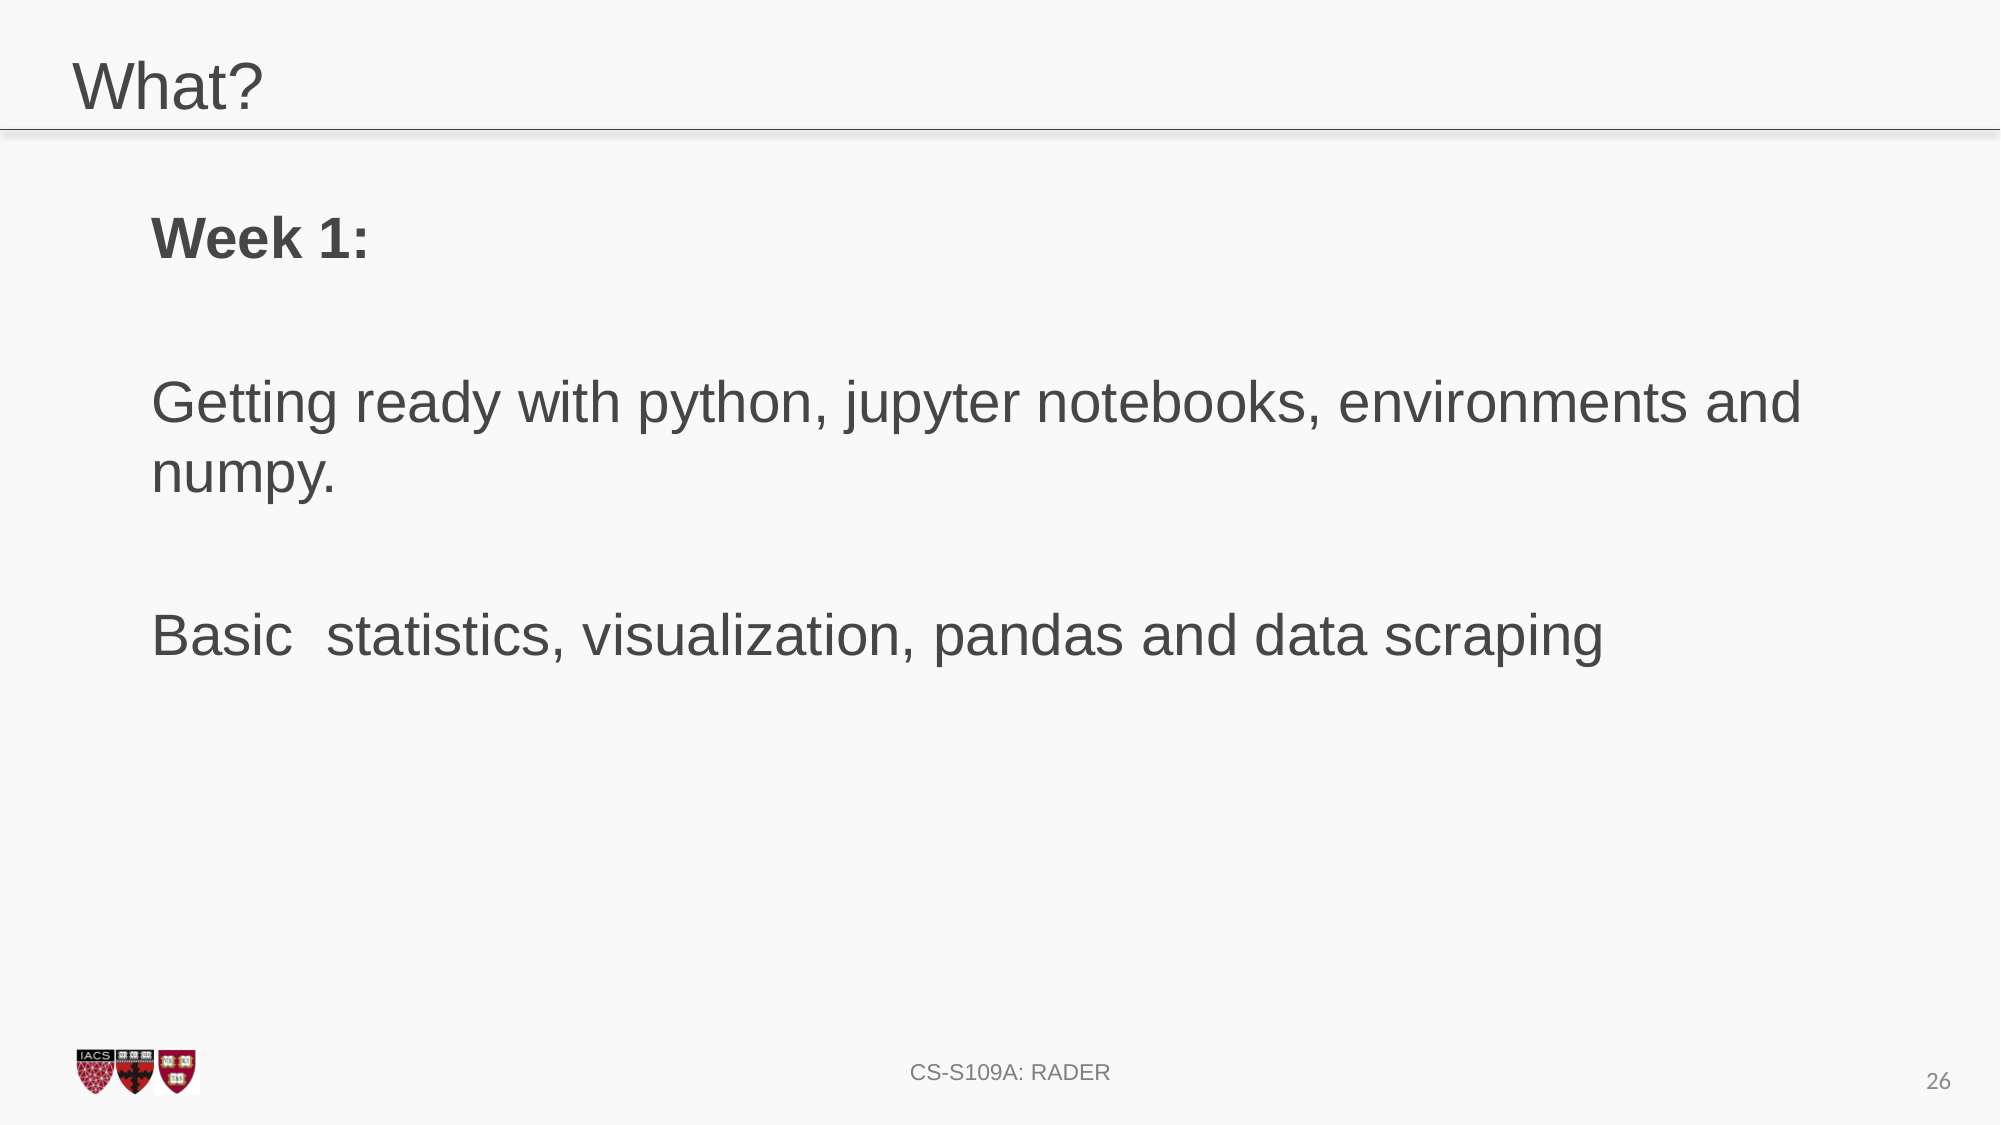

# What?
Week 1:

Getting ready with python, jupyter notebooks, environments and numpy.

Basic  statistics, visualization, pandas and data scraping

26